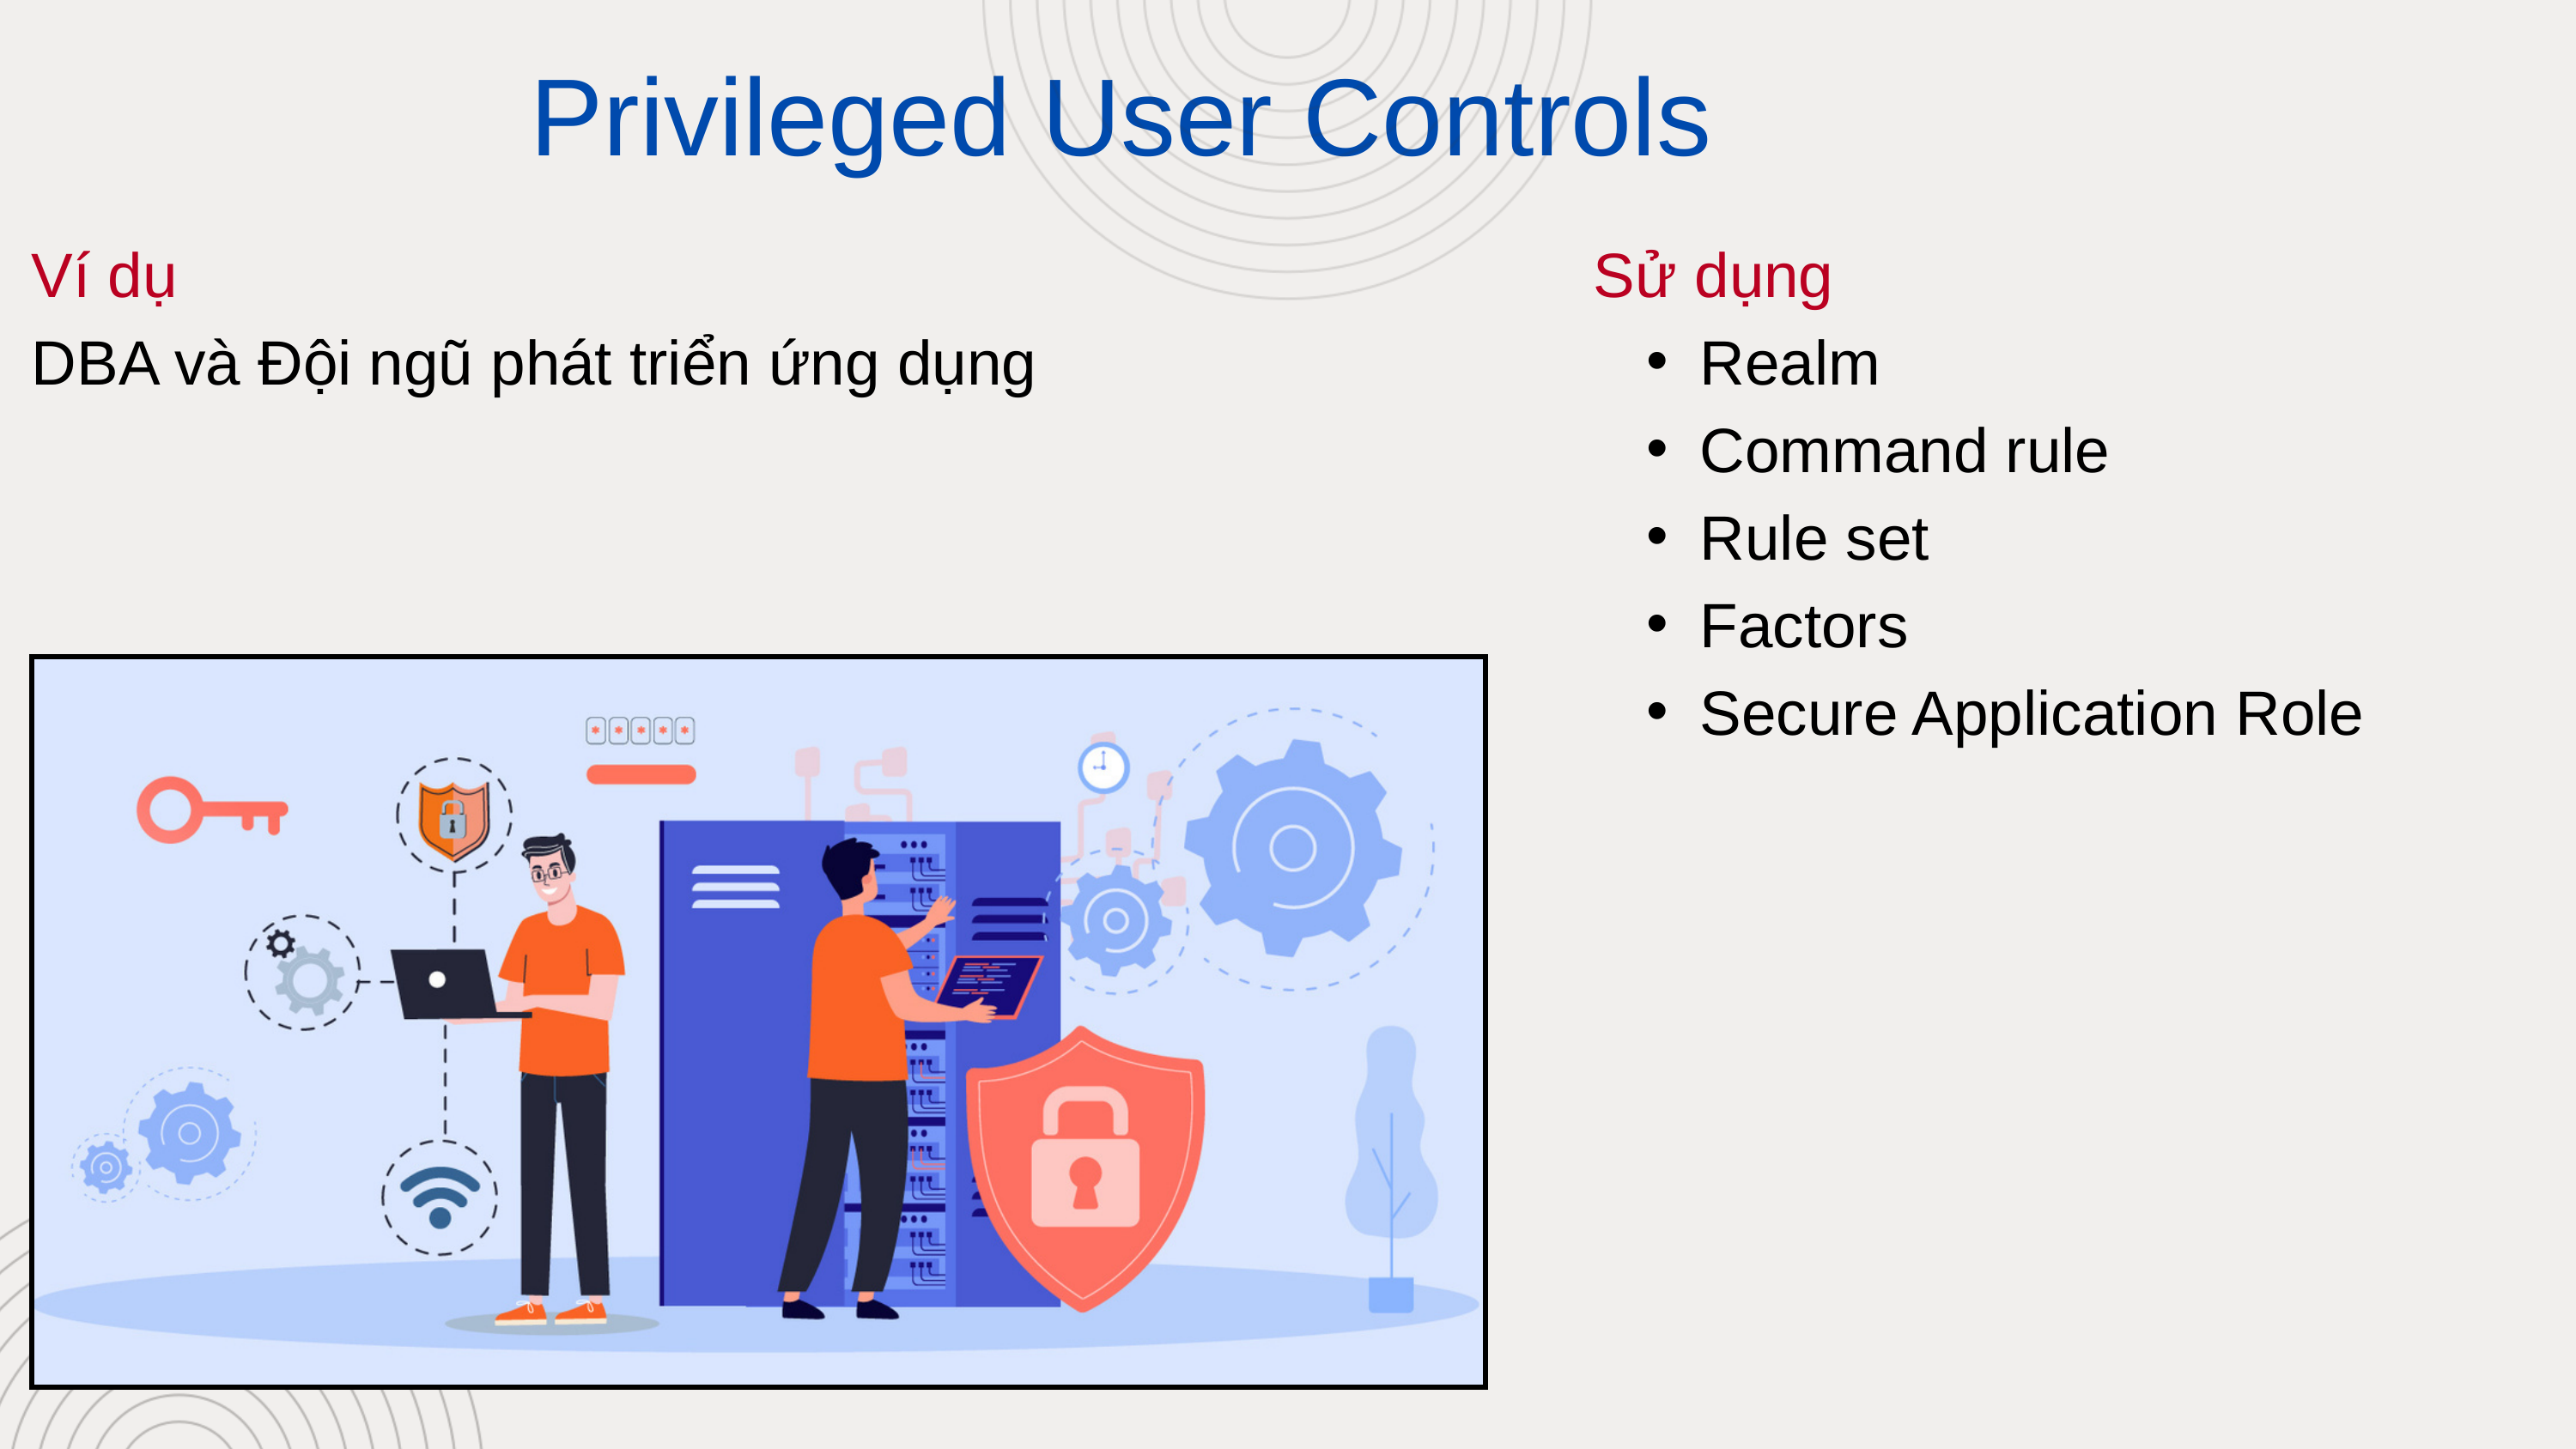

Privileged User Controls
Ví dụ
DBA và Đội ngũ phát triển ứng dụng

Sử dụng
Realm
Command rule
Rule set
Factors
Secure Application Role